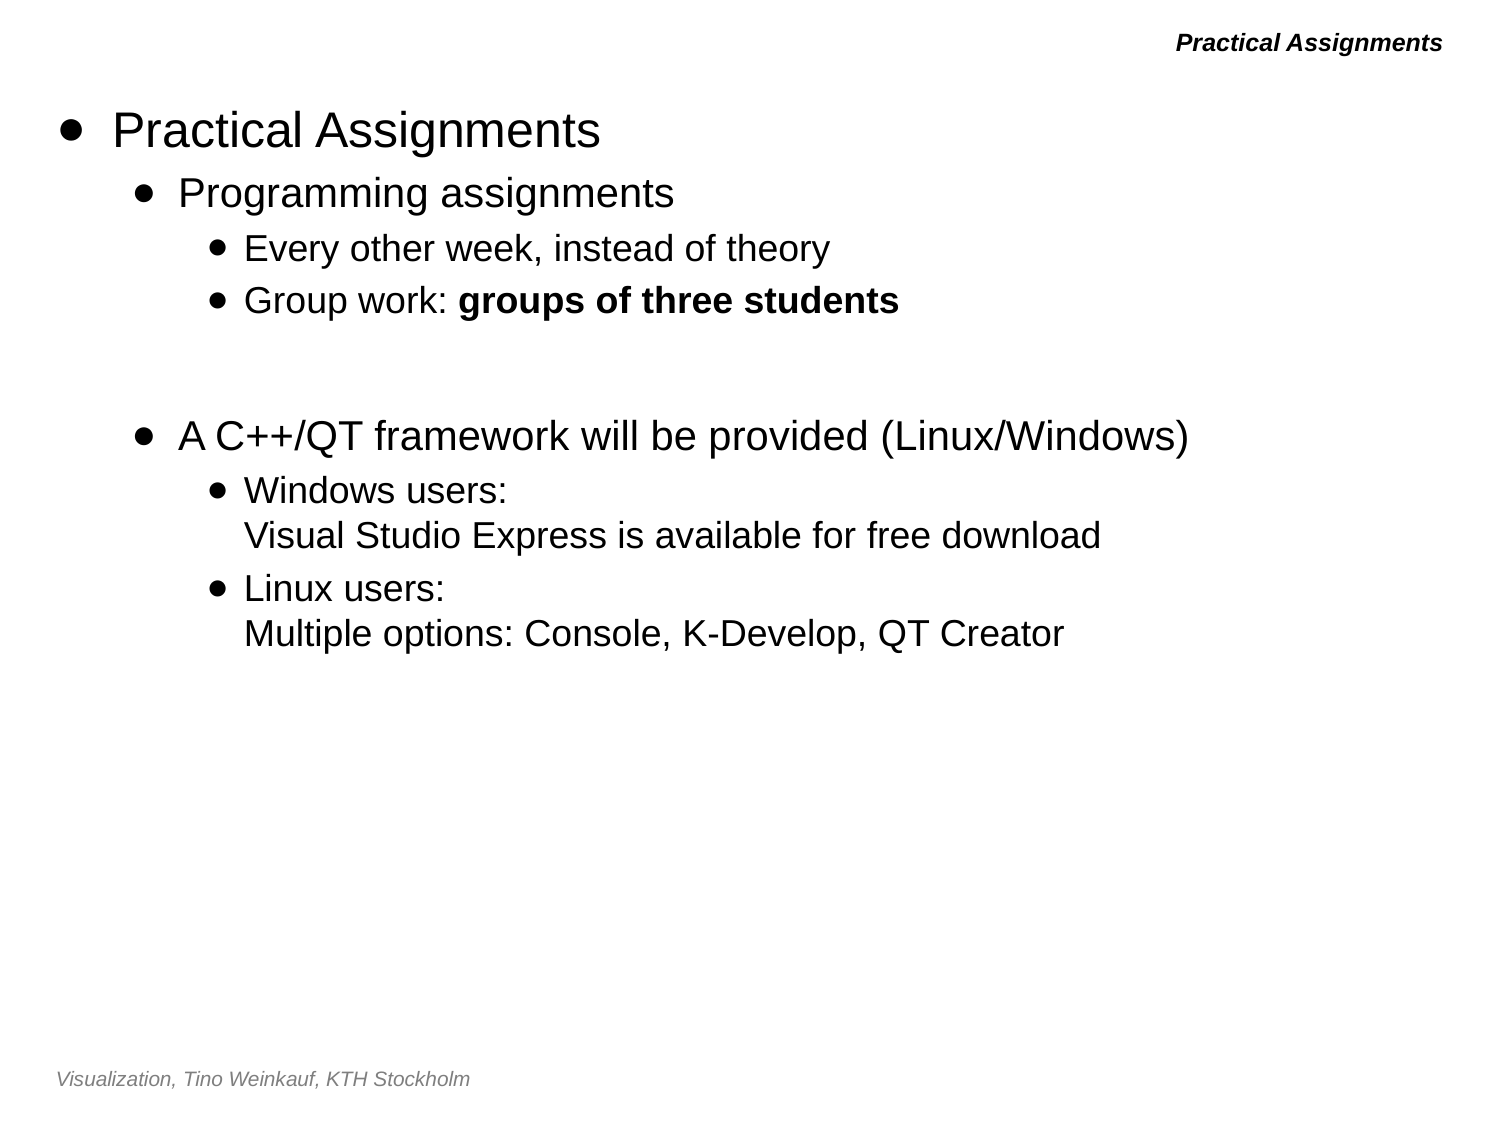

# Practical Assignments
Practical Assignments
Programming assignments
Every other week, instead of theory
Group work: groups of three students

A C++/QT framework will be provided (Linux/Windows)
Windows users:
Visual Studio Express is available for free download
Linux users:
Multiple options: Console, K-Develop, QT Creator